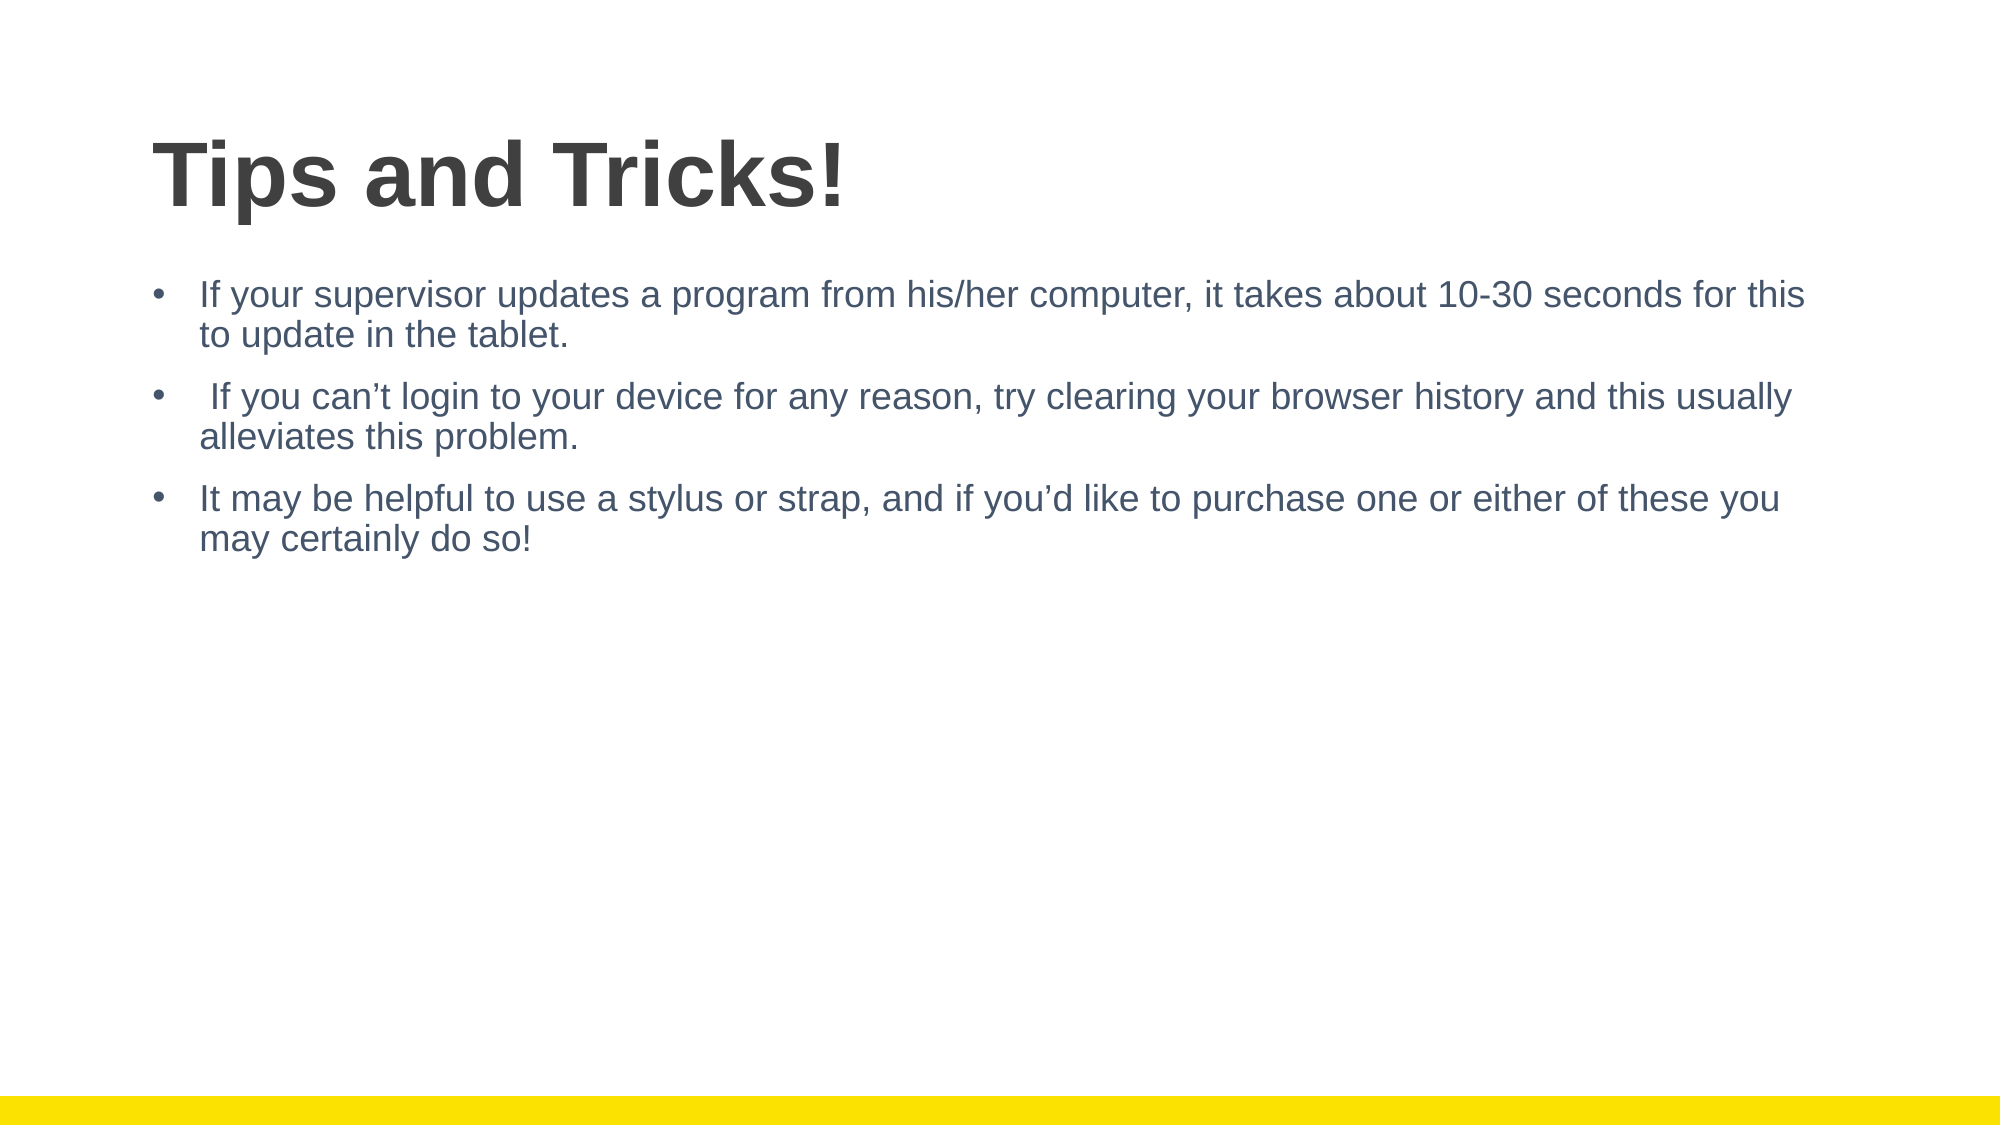

# Tips and Tricks!
If your supervisor updates a program from his/her computer, it takes about 10-30 seconds for this to update in the tablet.
 If you can’t login to your device for any reason, try clearing your browser history and this usually alleviates this problem.
It may be helpful to use a stylus or strap, and if you’d like to purchase one or either of these you may certainly do so!